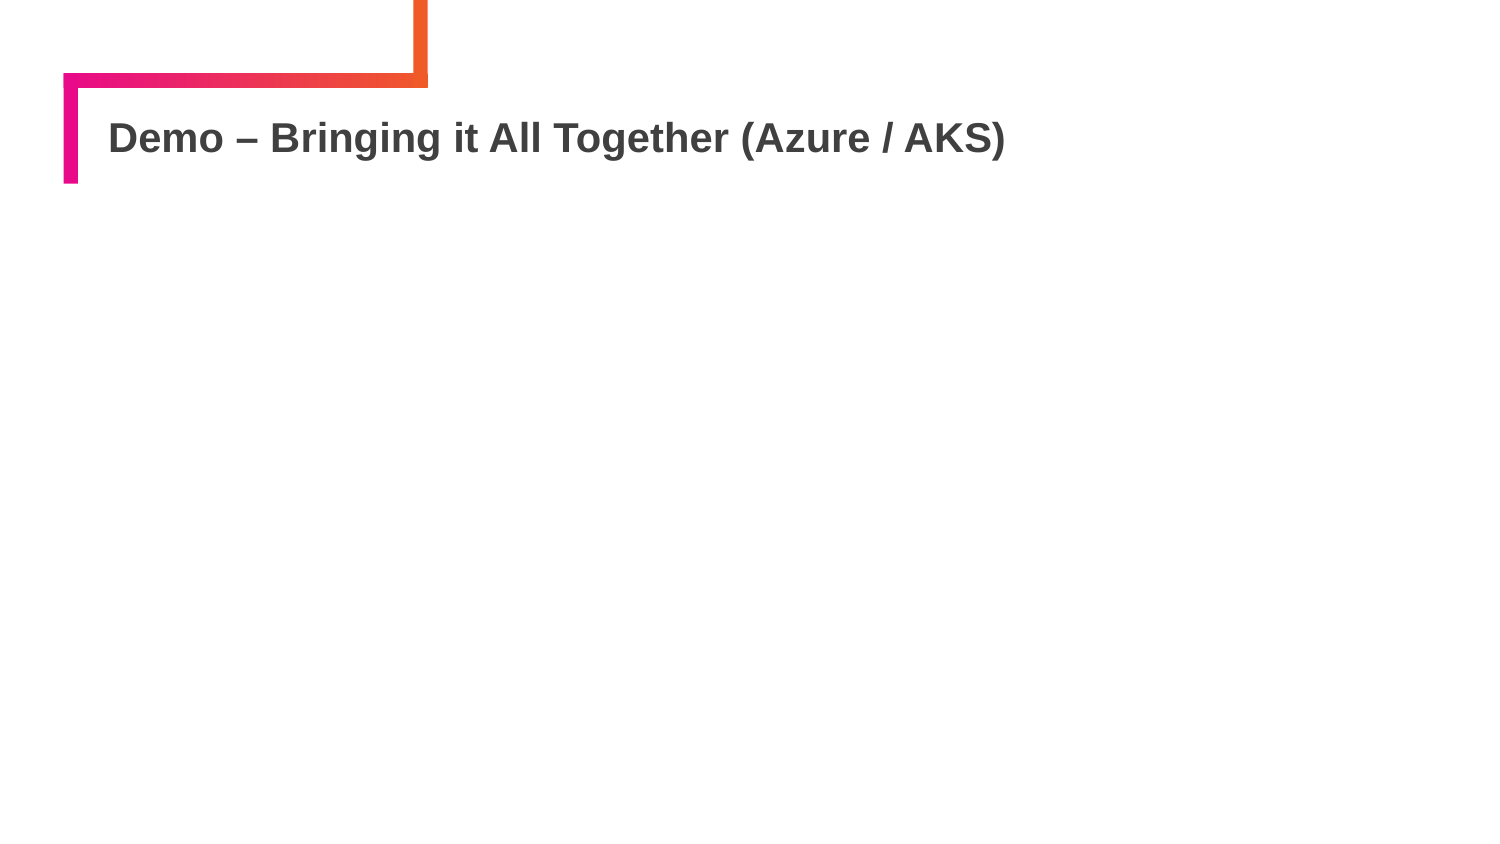

# Demo – Bringing it All Together (Azure / AKS)
209